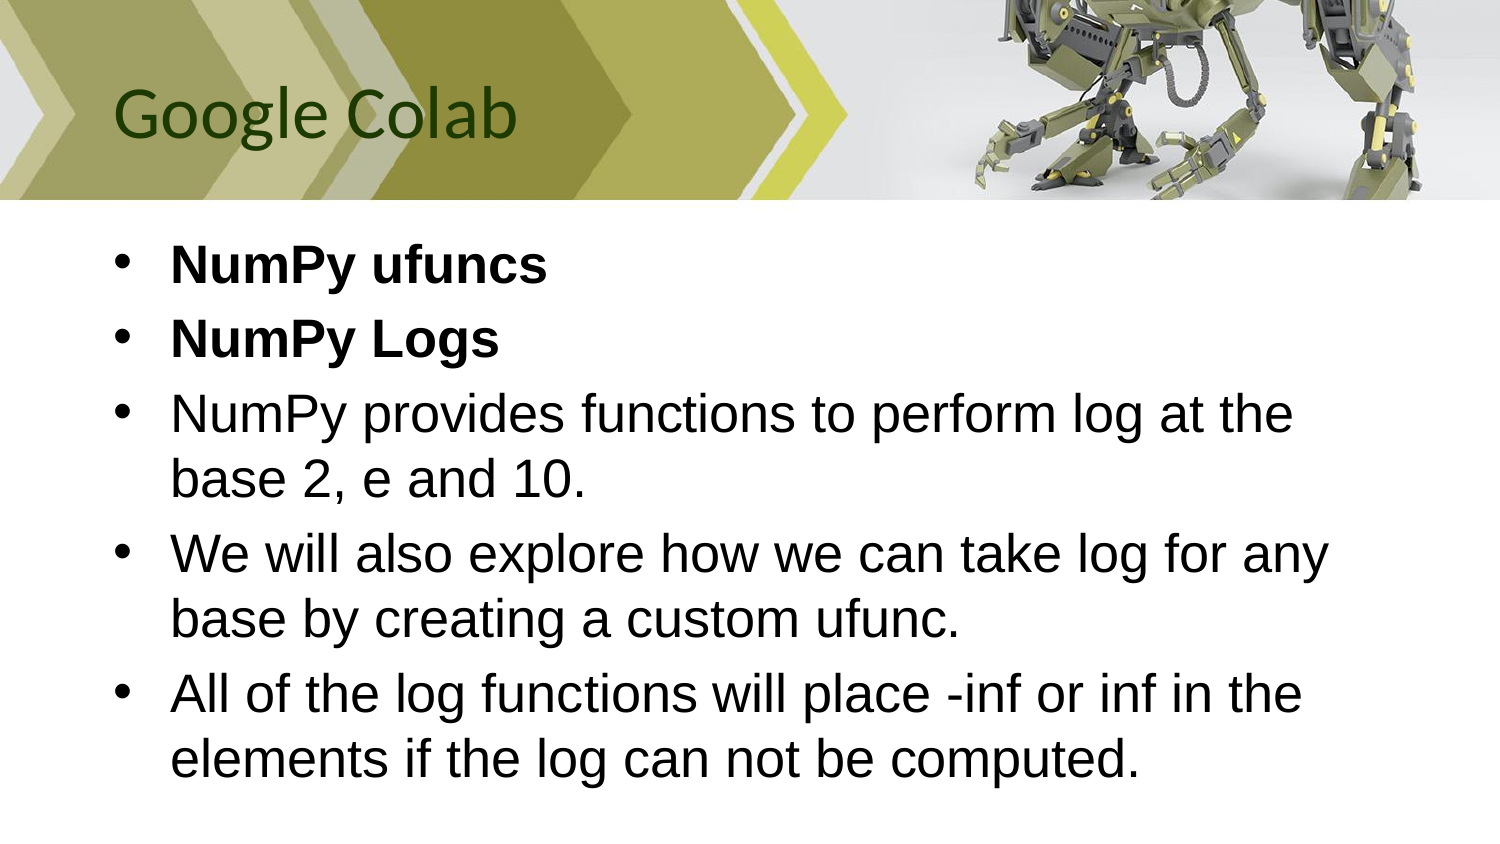

# Google Colab
NumPy ufuncs
NumPy Logs
NumPy provides functions to perform log at the base 2, e and 10.
We will also explore how we can take log for any base by creating a custom ufunc.
All of the log functions will place -inf or inf in the elements if the log can not be computed.